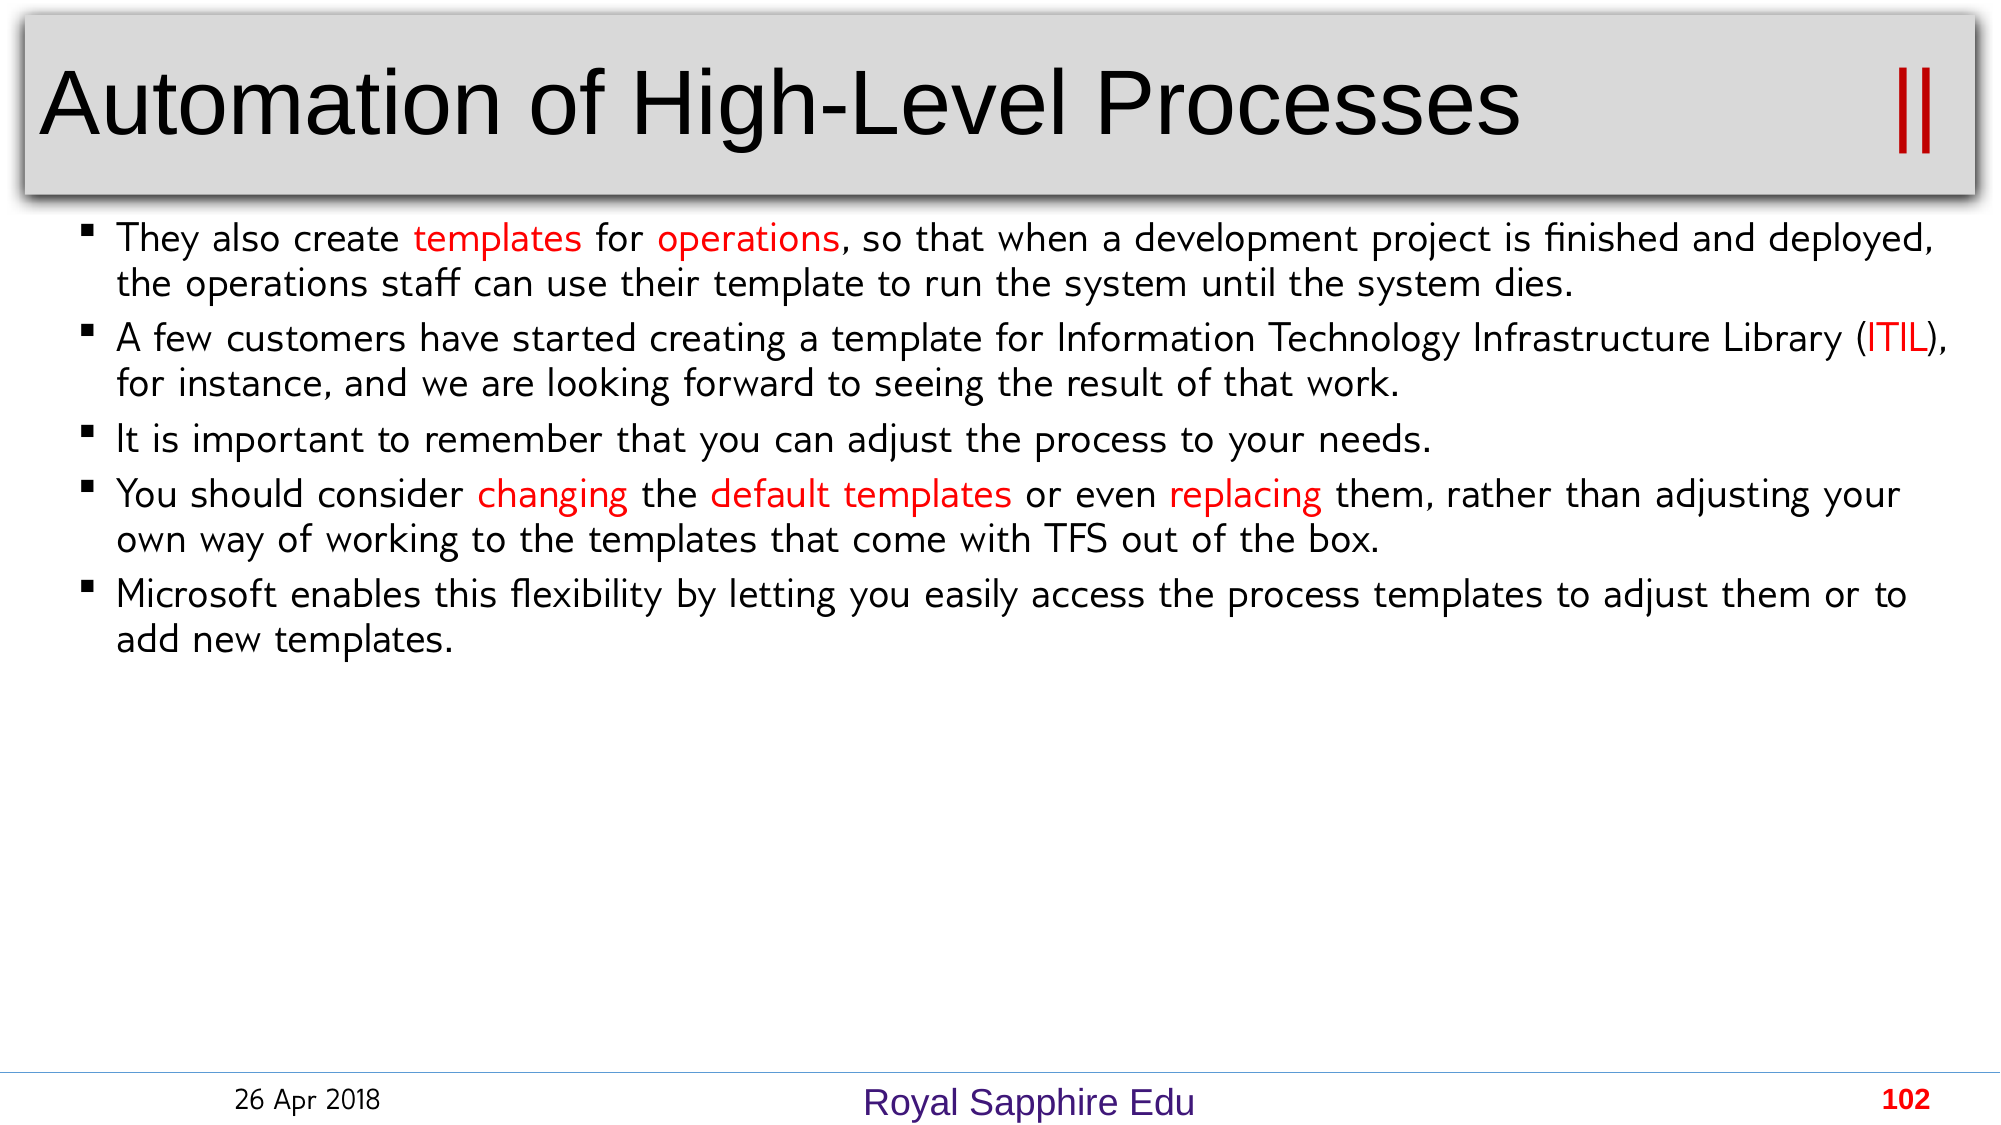

# Automation of High-Level Processes			  ||
They also create templates for operations, so that when a development project is finished and deployed, the operations staff can use their template to run the system until the system dies.
A few customers have started creating a template for Information Technology Infrastructure Library (ITIL), for instance, and we are looking forward to seeing the result of that work.
It is important to remember that you can adjust the process to your needs.
You should consider changing the default templates or even replacing them, rather than adjusting your own way of working to the templates that come with TFS out of the box.
Microsoft enables this flexibility by letting you easily access the process templates to adjust them or to add new templates.
26 Apr 2018
102